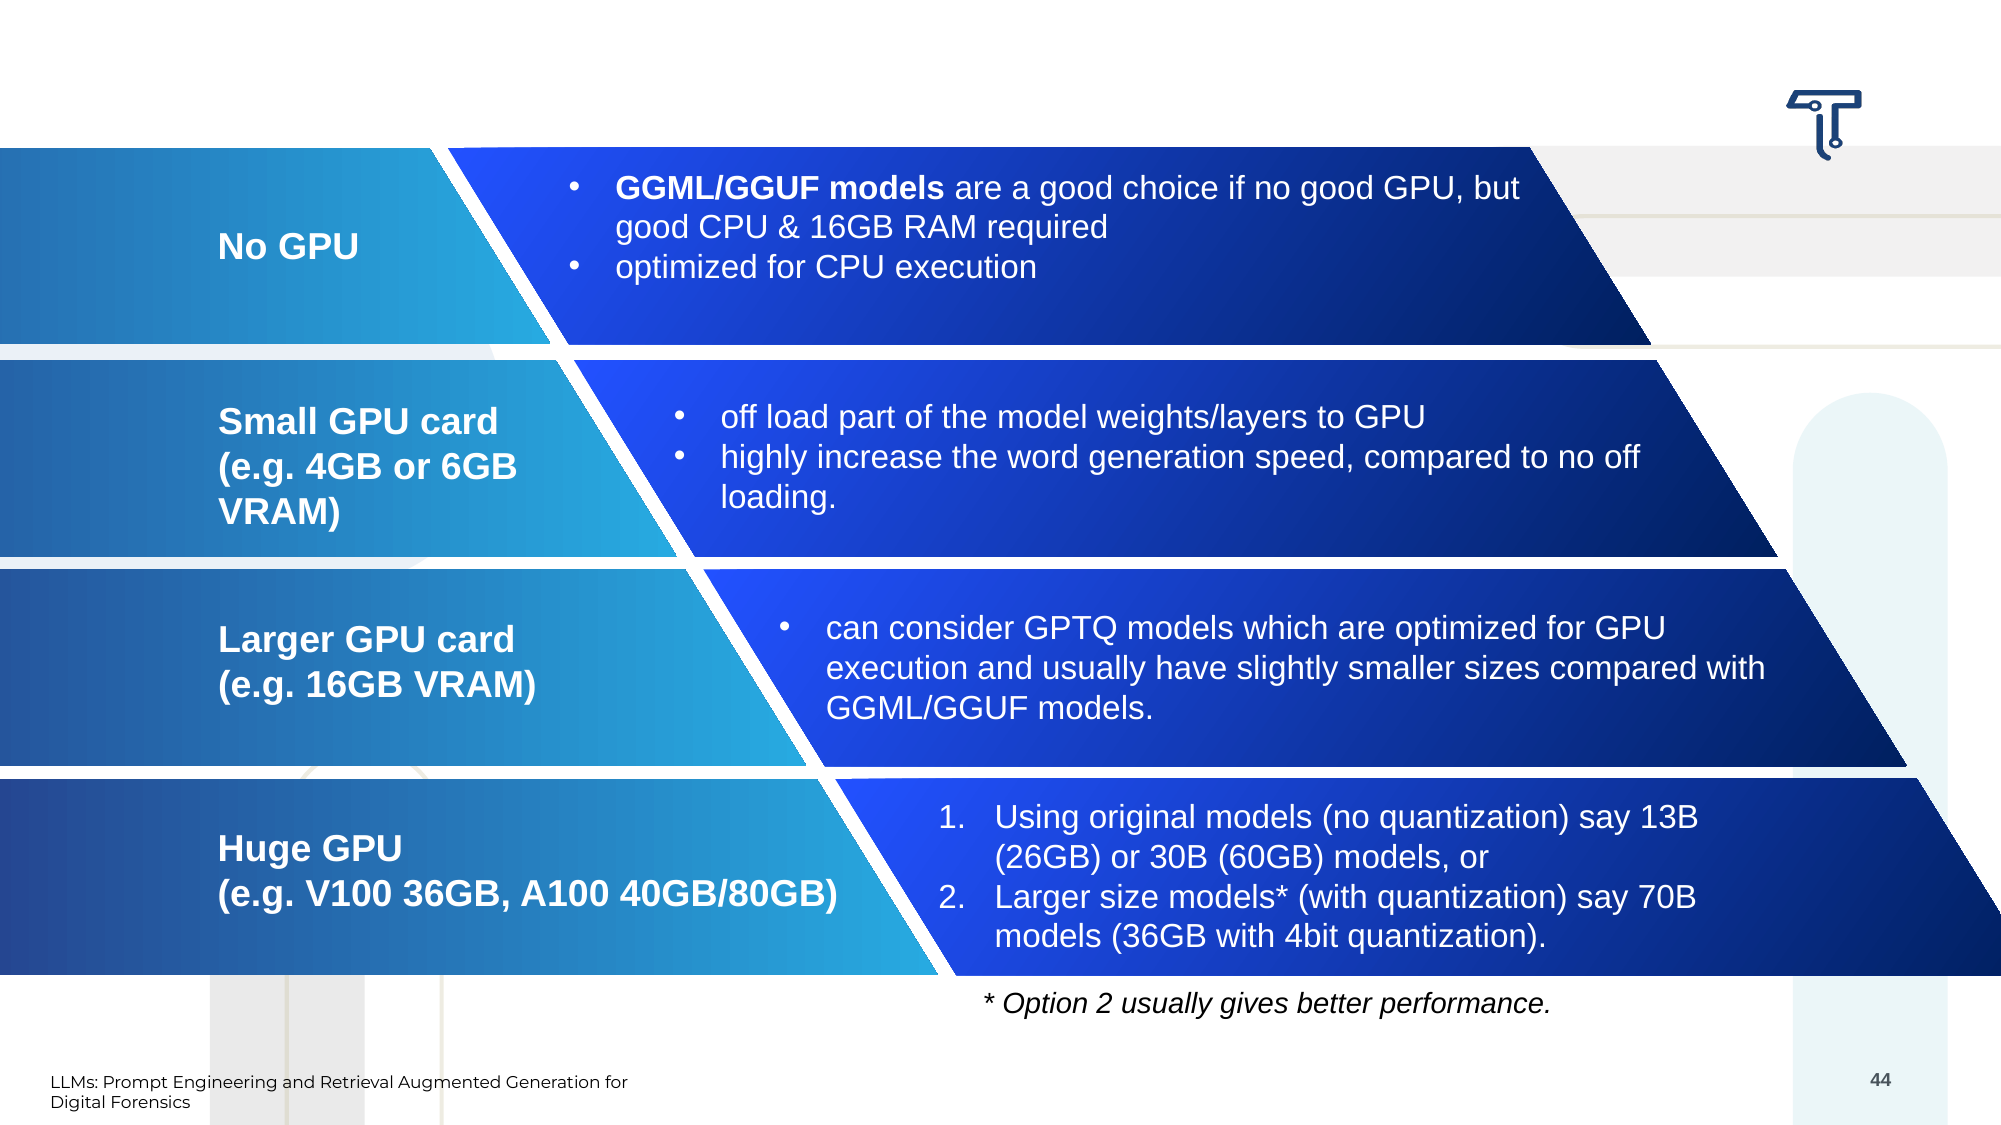

GGML/GGUF models are a good choice if no good GPU, but good CPU & 16GB RAM required
optimized for CPU execution

No GPU

off load part of the model weights/layers to GPU
highly increase the word generation speed, compared to no off loading.
Small GPU card
(e.g. 4GB or 6GB VRAM)

can consider GPTQ models which are optimized for GPU execution and usually have slightly smaller sizes compared with GGML/GGUF models.
Larger GPU card
(e.g. 16GB VRAM)

Using original models (no quantization) say 13B (26GB) or 30B (60GB) models, or
Larger size models* (with quantization) say 70B models (36GB with 4bit quantization).
Huge GPU
(e.g. V100 36GB, A100 40GB/80GB)
* Option 2 usually gives better performance.
LLMs: Prompt Engineering and Retrieval Augmented Generation for Digital Forensics